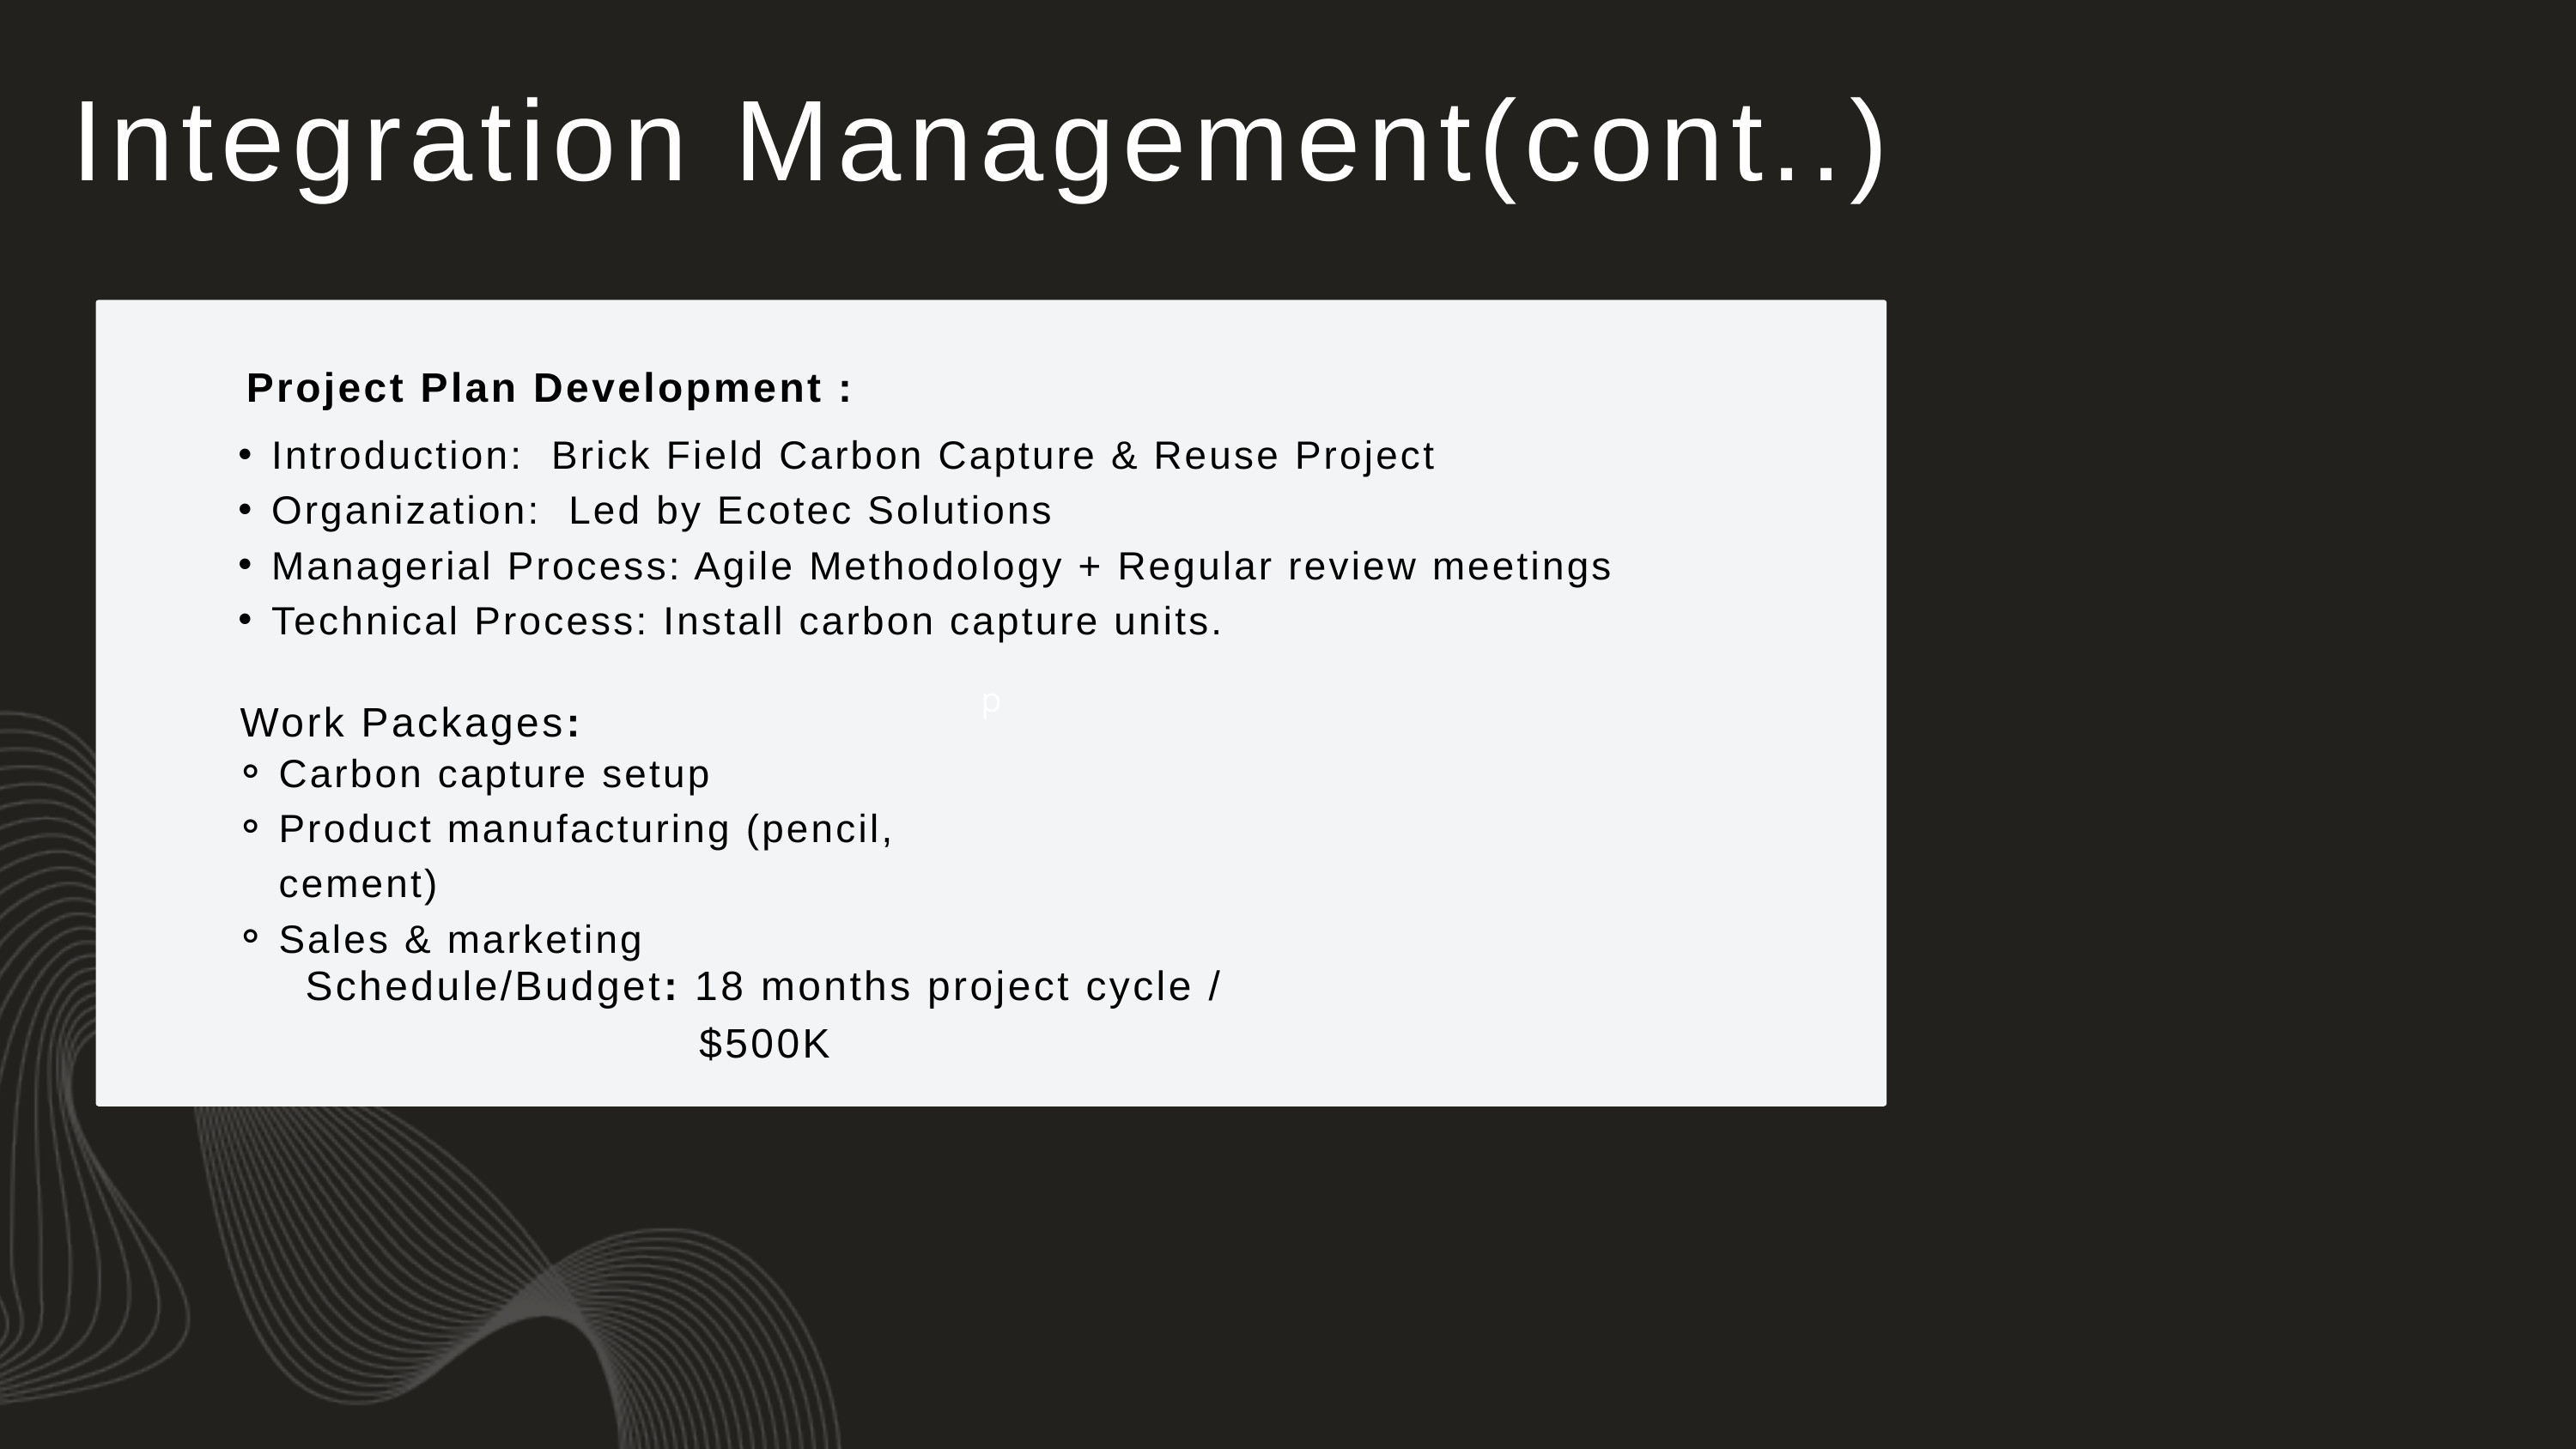

Integration Management(cont..)

p
Project Plan Development :
Introduction:  Brick Field Carbon Capture & Reuse Project
Organization:  Led by Ecotec Solutions
Managerial Process: Agile Methodology + Regular review meetings
Technical Process: Install carbon capture units.

Work Packages:

Carbon capture setup
Product manufacturing (pencil, cement)
Sales & marketing

Schedule/Budget: 18 months project cycle / $500K